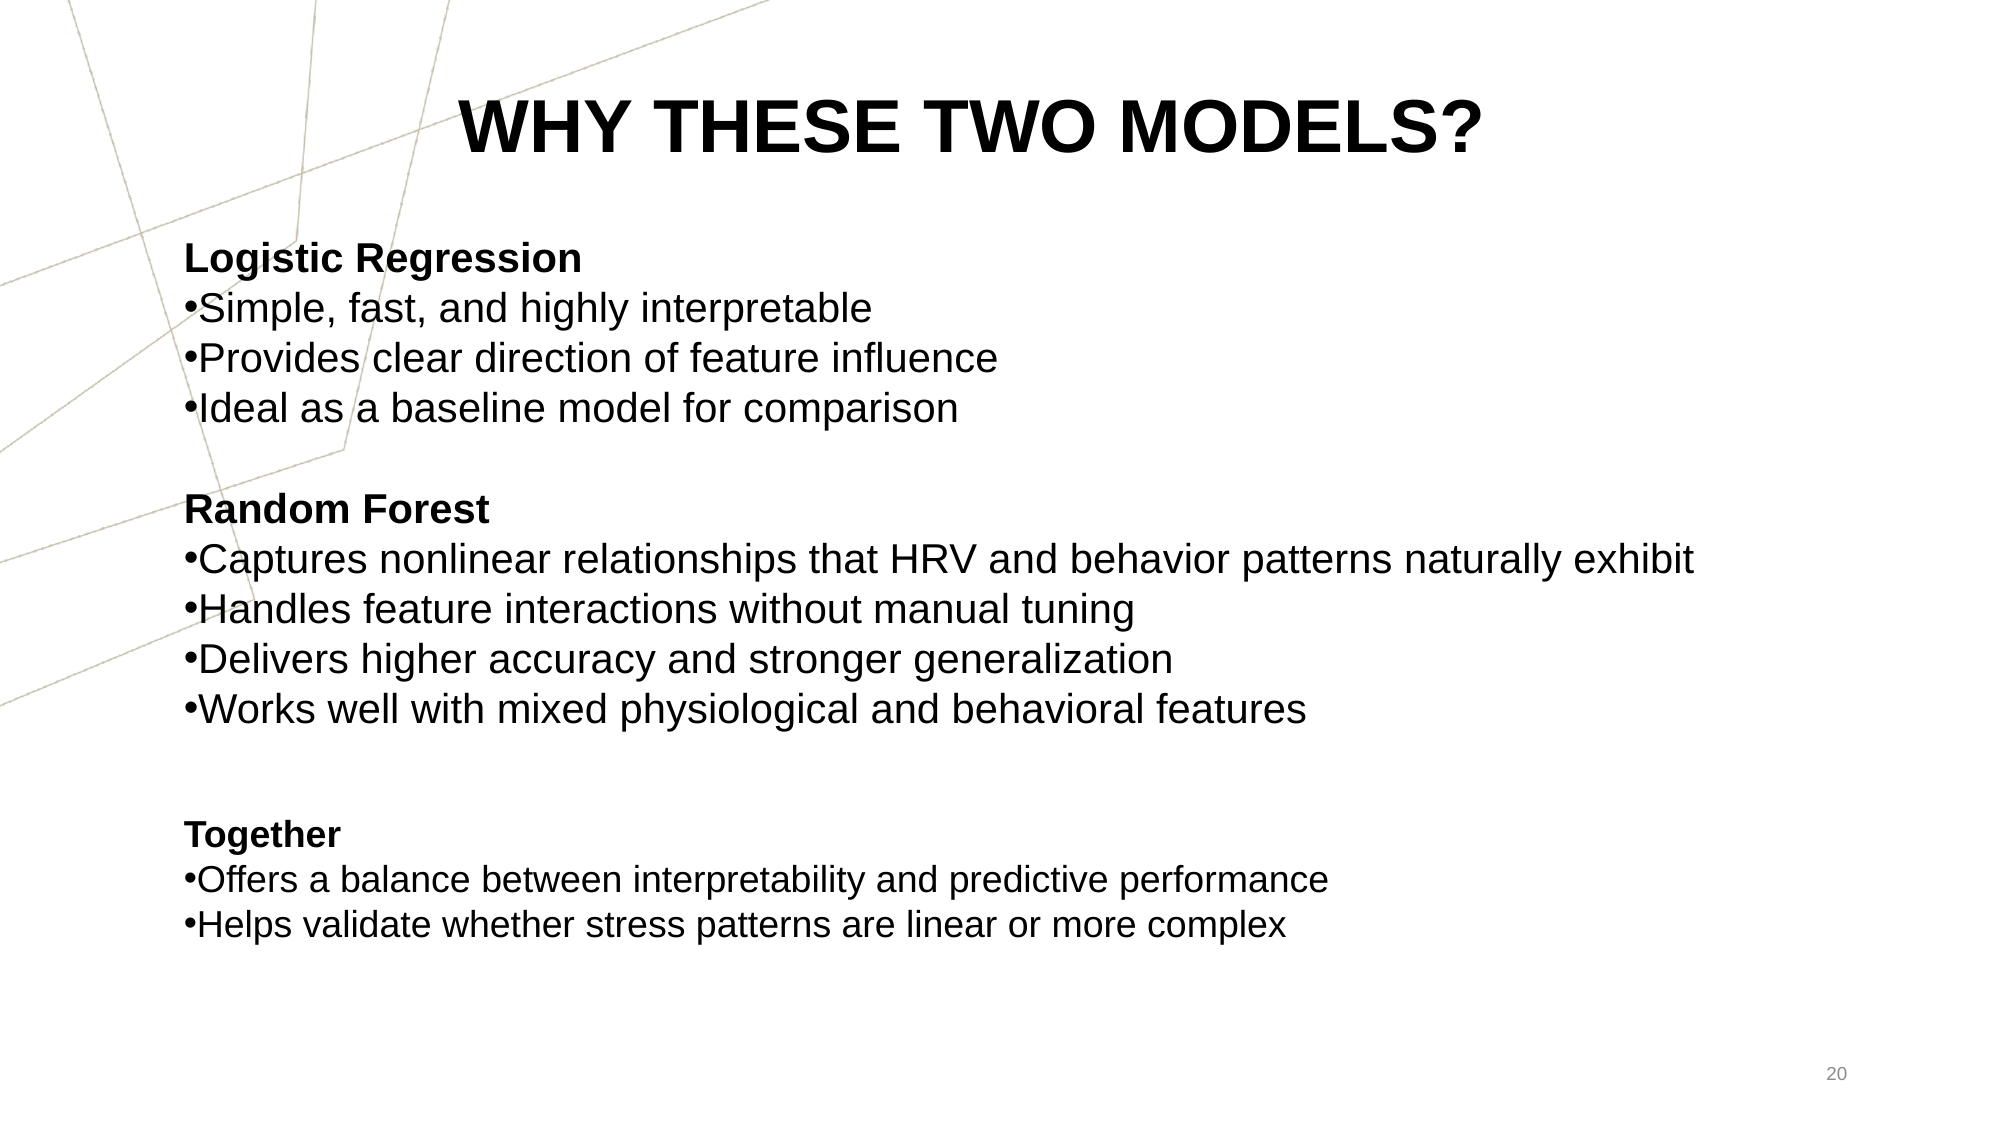

WHY THESE TWO MODELS?
Logistic Regression
Simple, fast, and highly interpretable
Provides clear direction of feature influence
Ideal as a baseline model for comparison

Random Forest
Captures nonlinear relationships that HRV and behavior patterns naturally exhibit
Handles feature interactions without manual tuning
Delivers higher accuracy and stronger generalization
Works well with mixed physiological and behavioral features

Together
Offers a balance between interpretability and predictive performance
Helps validate whether stress patterns are linear or more complex

20